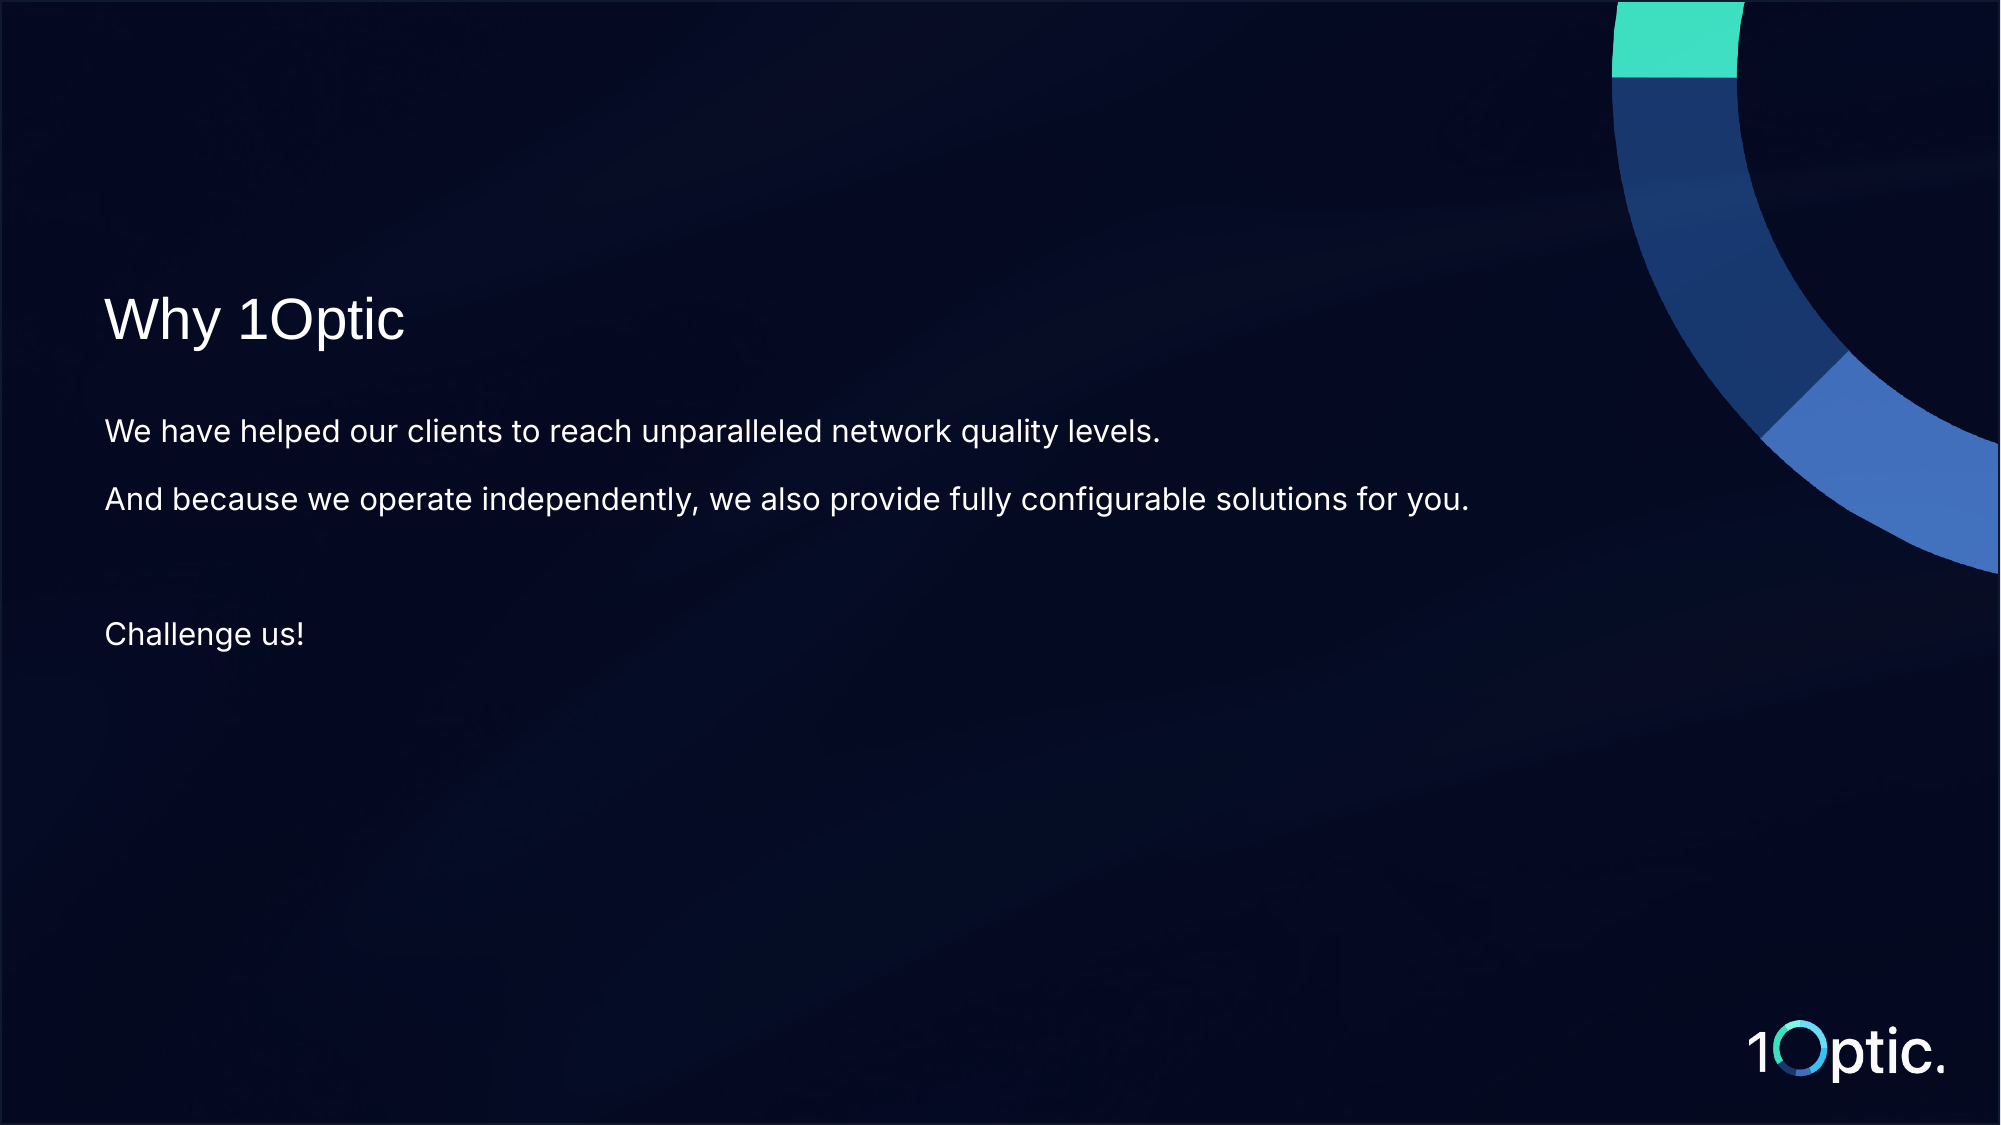

# Why 1Optic
We have helped our clients to reach unparalleled network quality levels.
And because we operate independently, we also provide fully configurable solutions for you.

Challenge us!